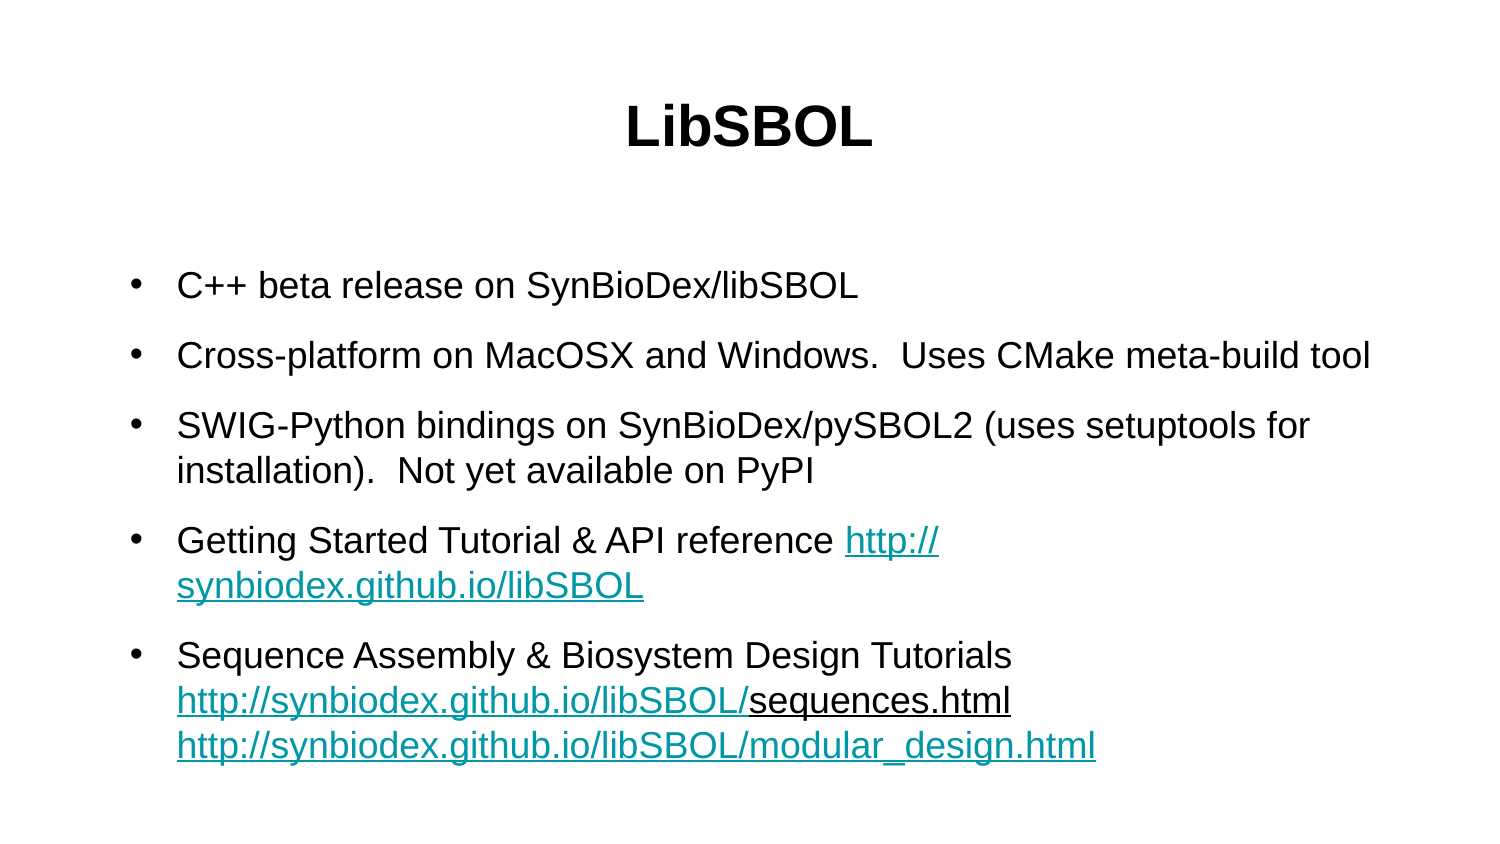

# LibSBOL
C++ beta release on SynBioDex/libSBOL
Cross-platform on MacOSX and Windows.  Uses CMake meta-build tool
SWIG-Python bindings on SynBioDex/pySBOL2 (uses setuptools for installation).  Not yet available on PyPI
Getting Started Tutorial & API reference http://synbiodex.github.io/libSBOL
Sequence Assembly & Biosystem Design Tutorials
http://synbiodex.github.io/libSBOL/sequences.html
http://synbiodex.github.io/libSBOL/modular_design.html